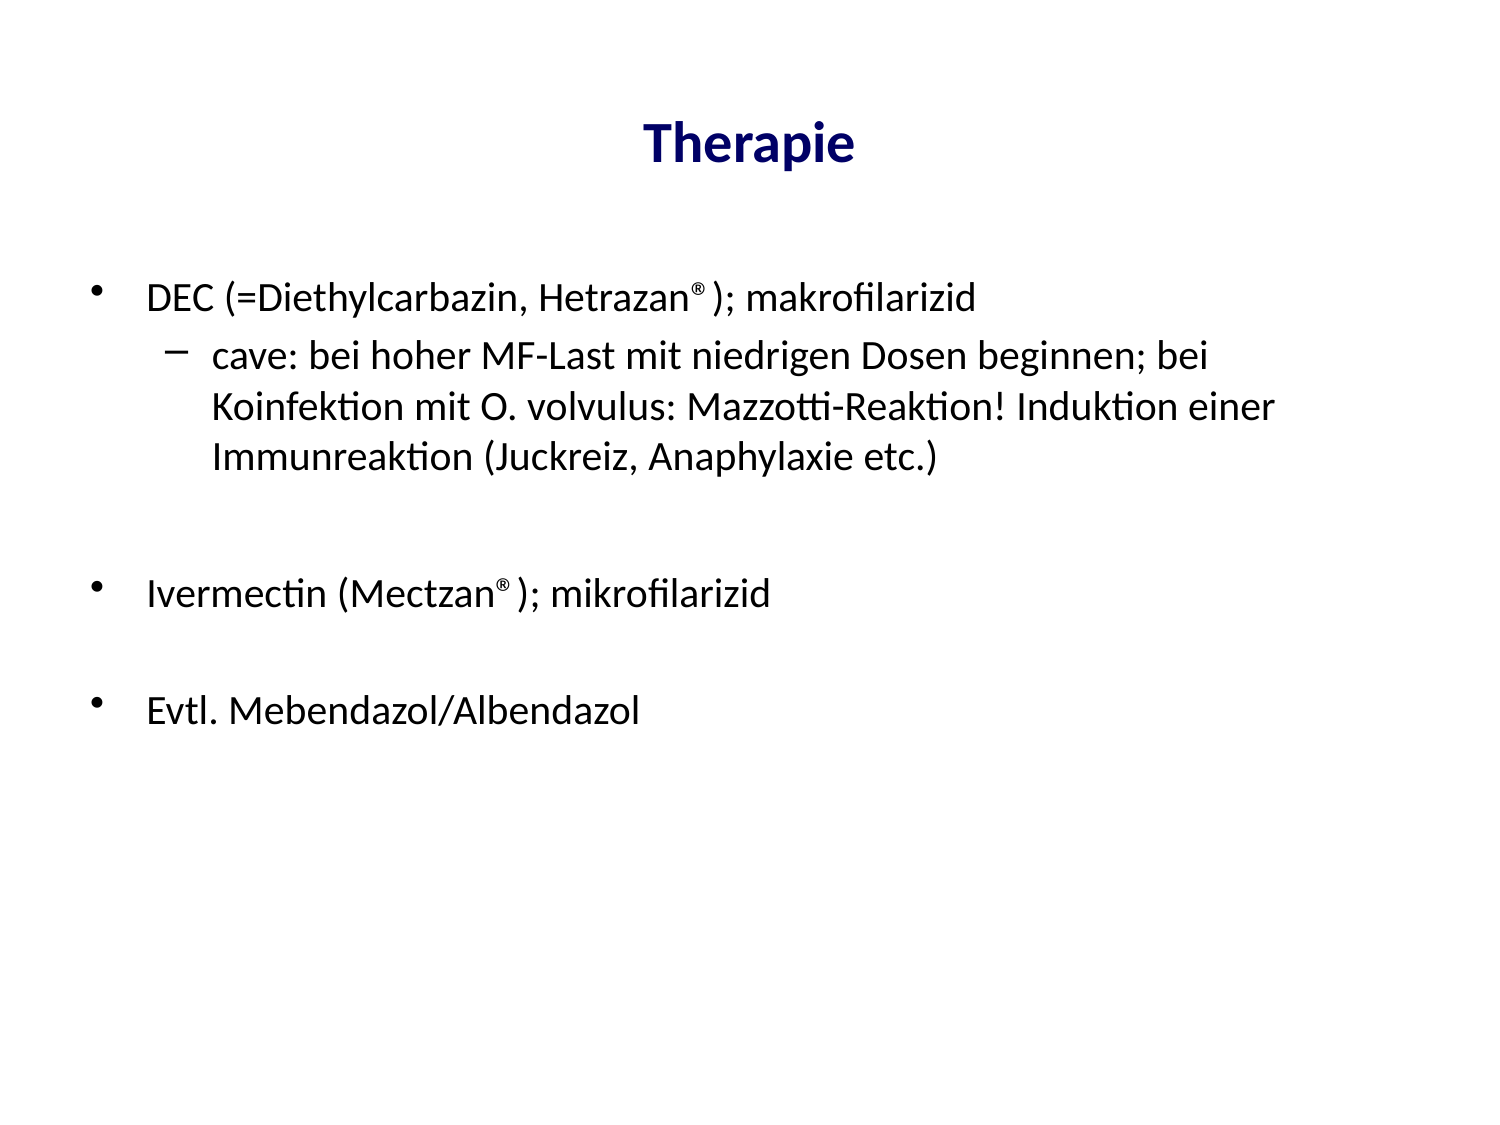

# Therapie
DEC (=Diethylcarbazin, Hetrazan®); makrofilarizid
cave: bei hoher MF-Last mit niedrigen Dosen beginnen; bei Koinfektion mit O. volvulus: Mazzotti-Reaktion! Induktion einer Immunreaktion (Juckreiz, Anaphylaxie etc.)

Ivermectin (Mectzan®); mikrofilarizid

Evtl. Mebendazol/Albendazol